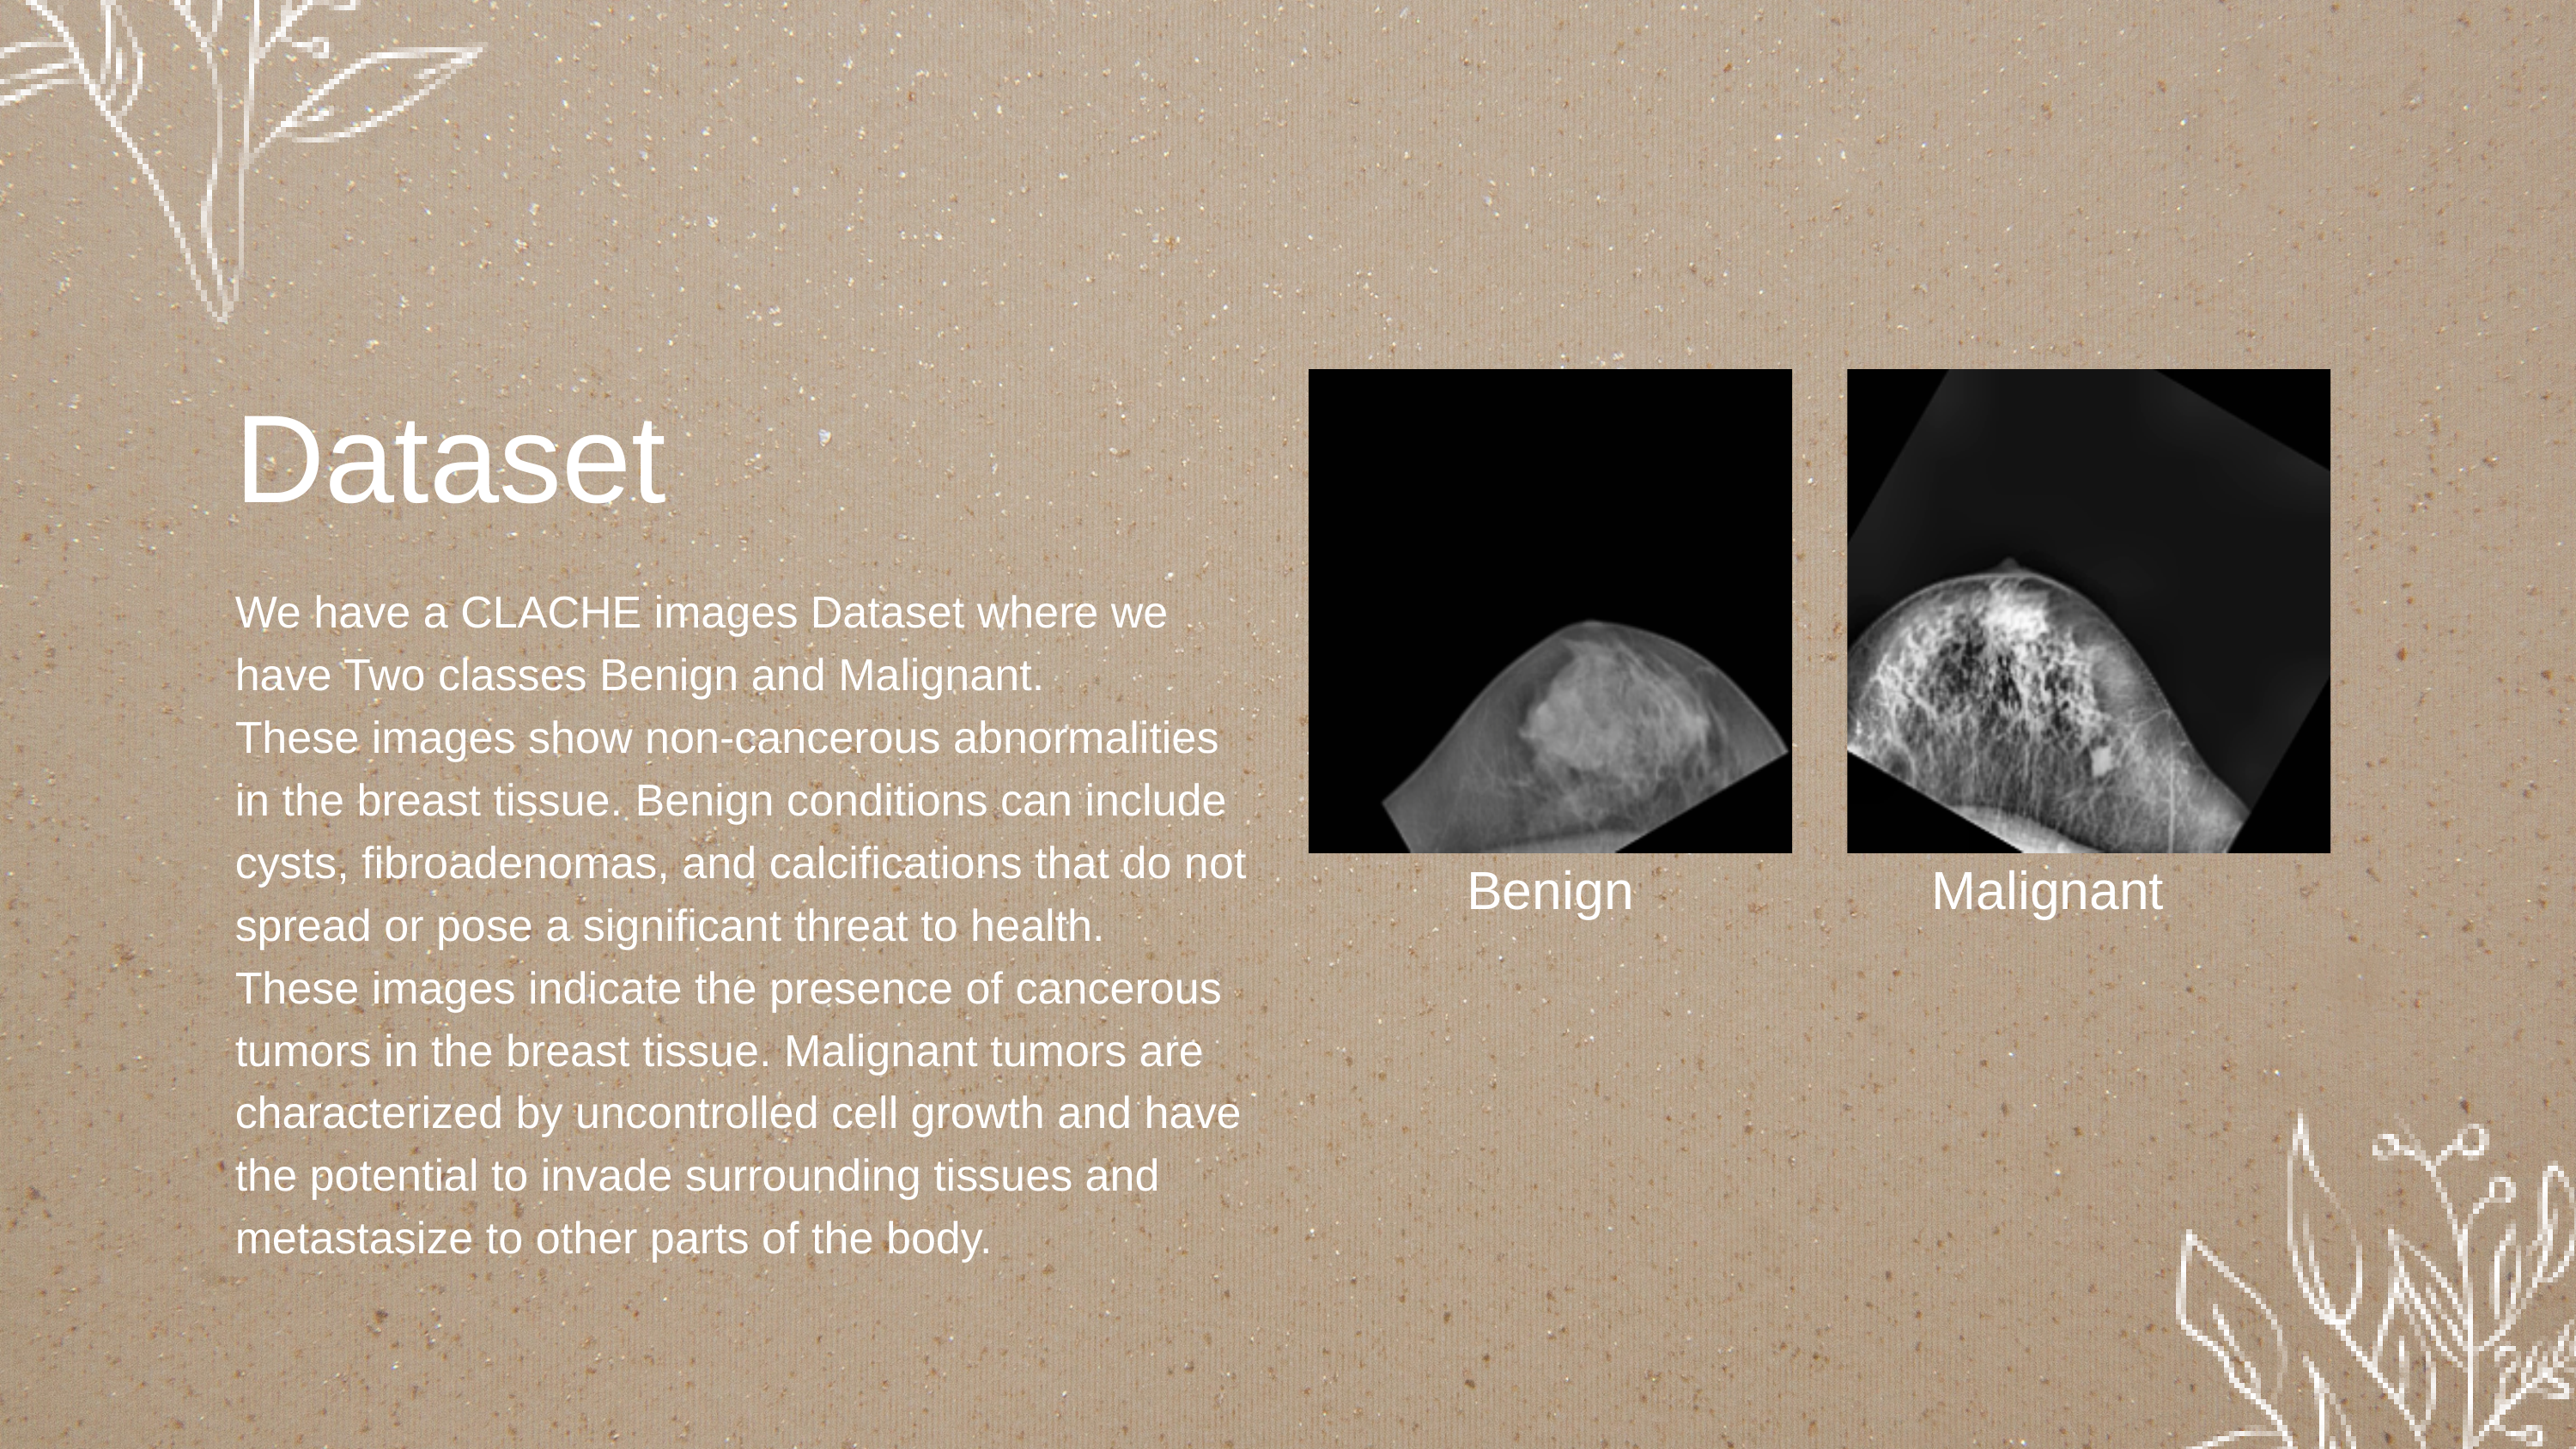

Dataset
We have a CLACHE images Dataset where we have Two classes Benign and Malignant.
These images show non-cancerous abnormalities in the breast tissue. Benign conditions can include cysts, fibroadenomas, and calcifications that do not spread or pose a significant threat to health.
These images indicate the presence of cancerous tumors in the breast tissue. Malignant tumors are characterized by uncontrolled cell growth and have the potential to invade surrounding tissues and metastasize to other parts of the body.
Benign
Malignant